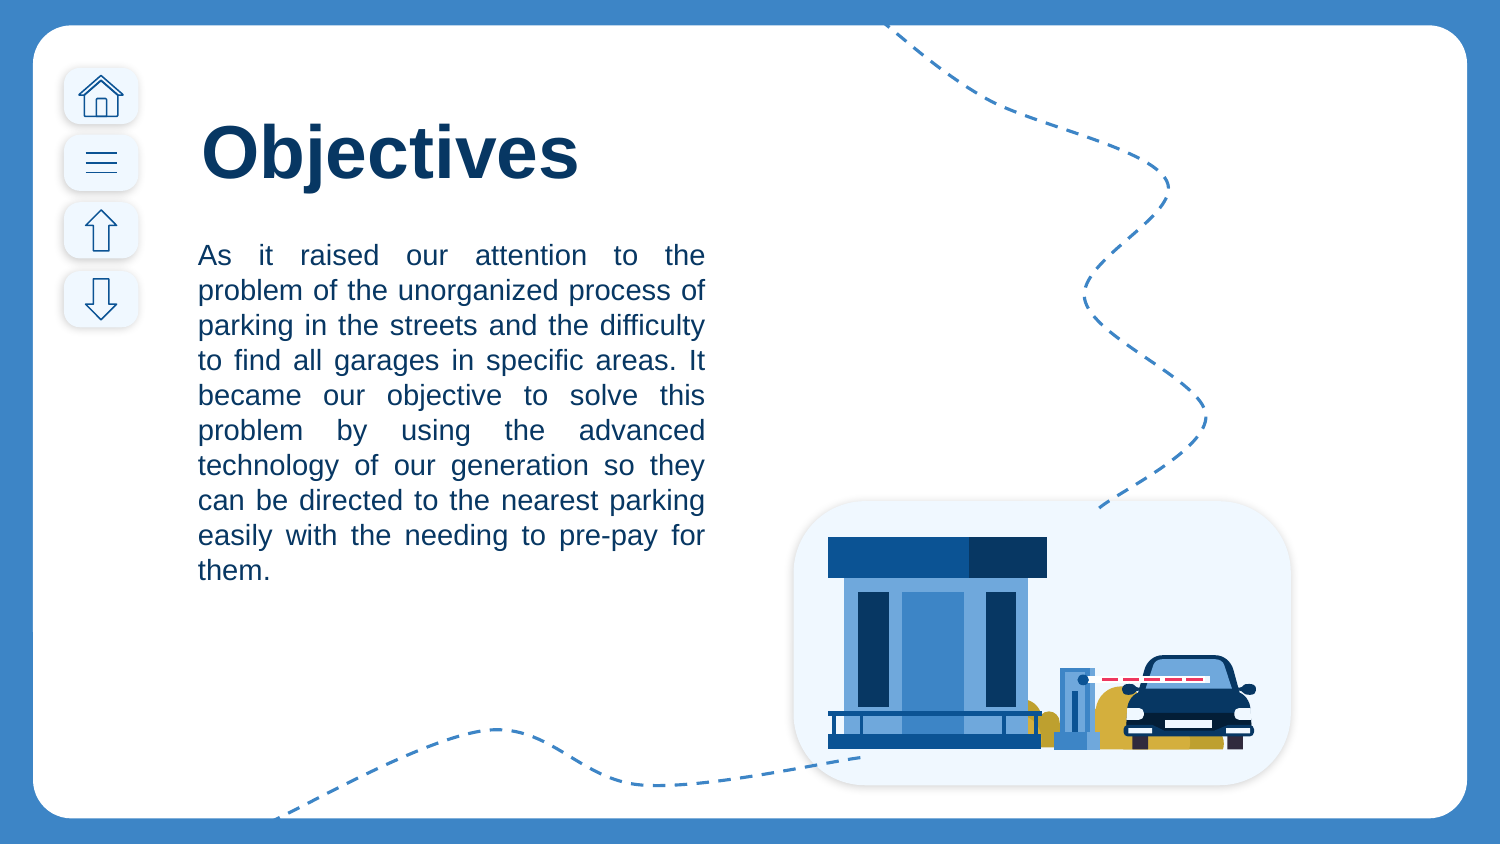

# Objectives

As it raised our attention to the problem of the unorganized process of parking in the streets and the difficulty to find all garages in specific areas. It became our objective to solve this problem by using the advanced technology of our generation so they can be directed to the nearest parking easily with the needing to pre-pay for them.